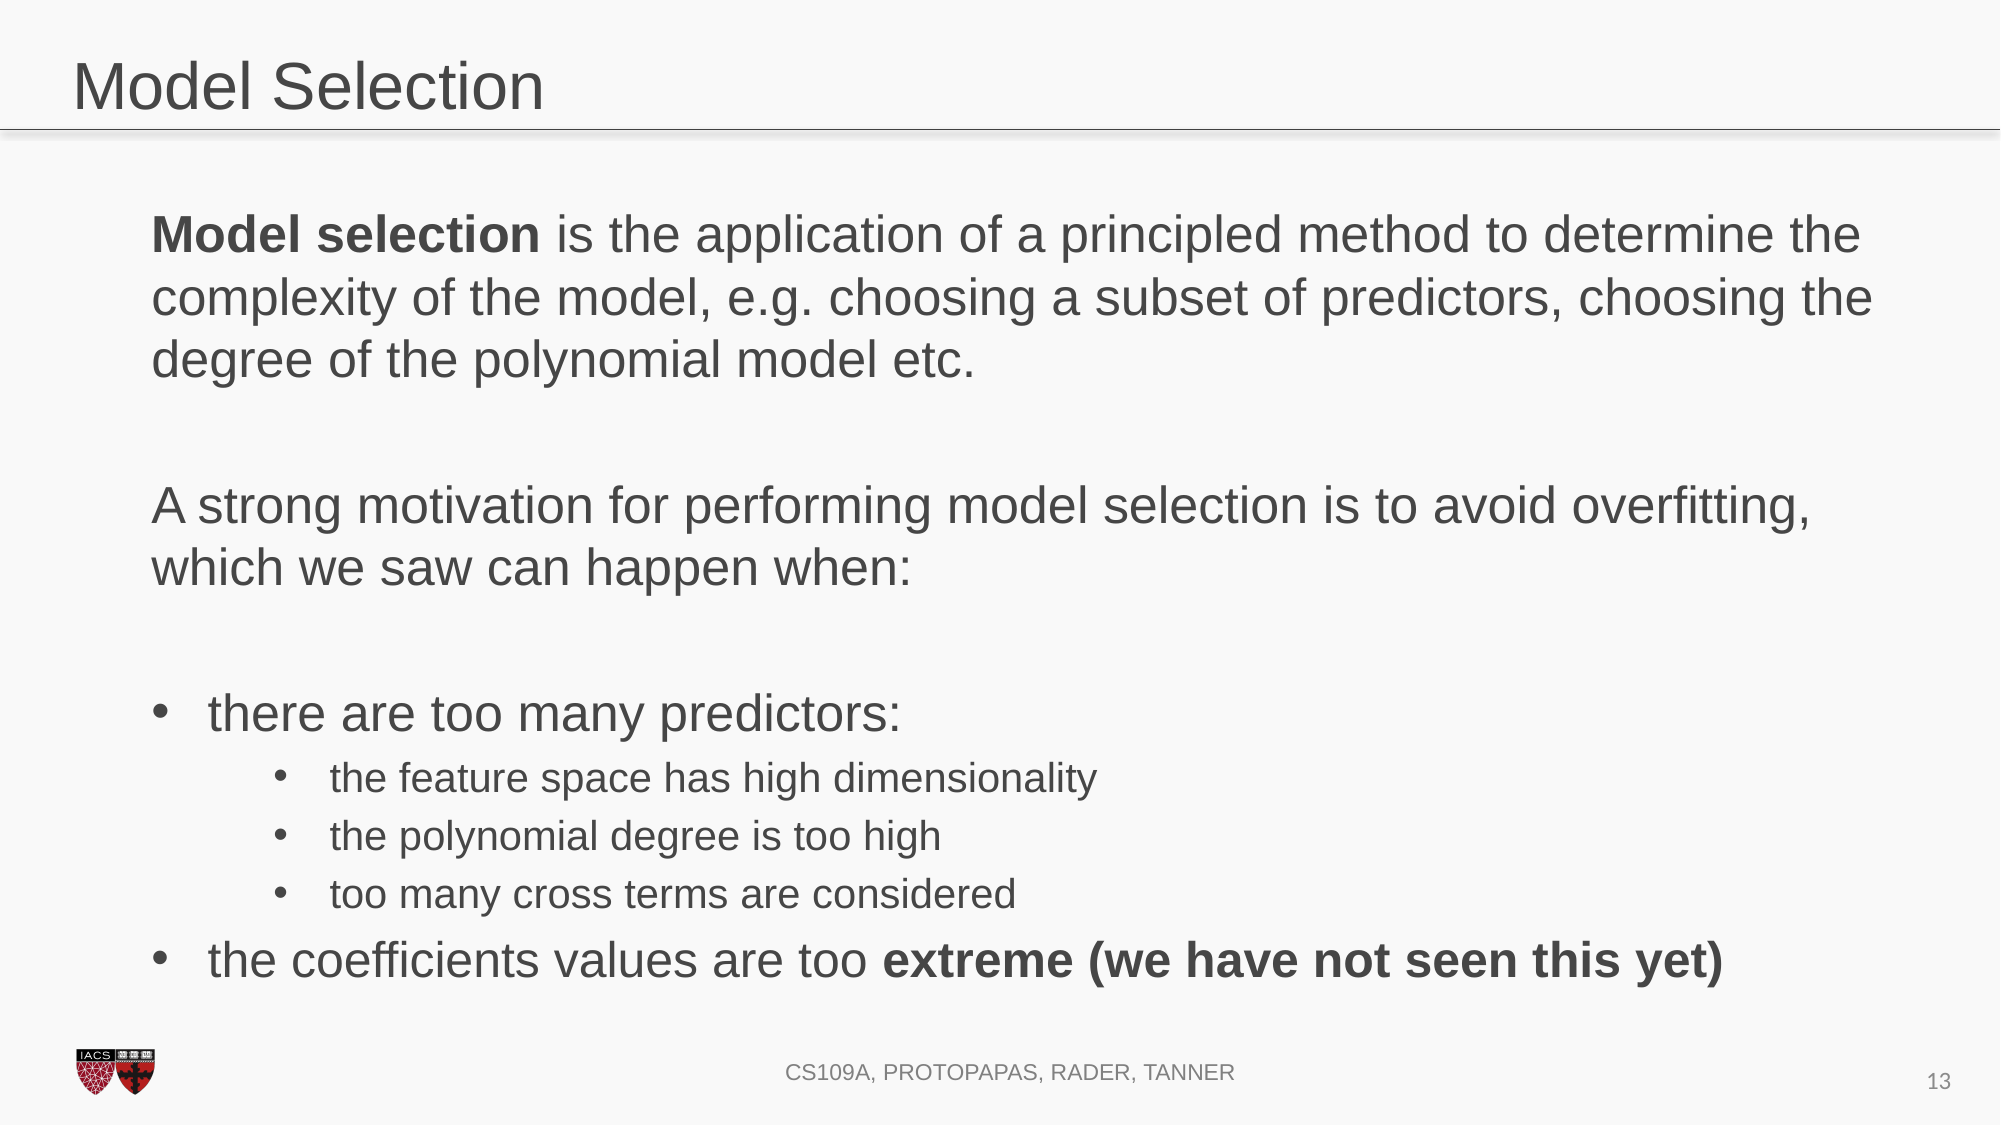

# Model Selection
Model selection is the application of a principled method to determine the complexity of the model, e.g. choosing a subset of predictors, choosing the degree of the polynomial model etc.

A strong motivation for performing model selection is to avoid overfitting, which we saw can happen when:

there are too many predictors:
the feature space has high dimensionality
the polynomial degree is too high
too many cross terms are considered
the coefficients values are too extreme (we have not seen this yet)

13